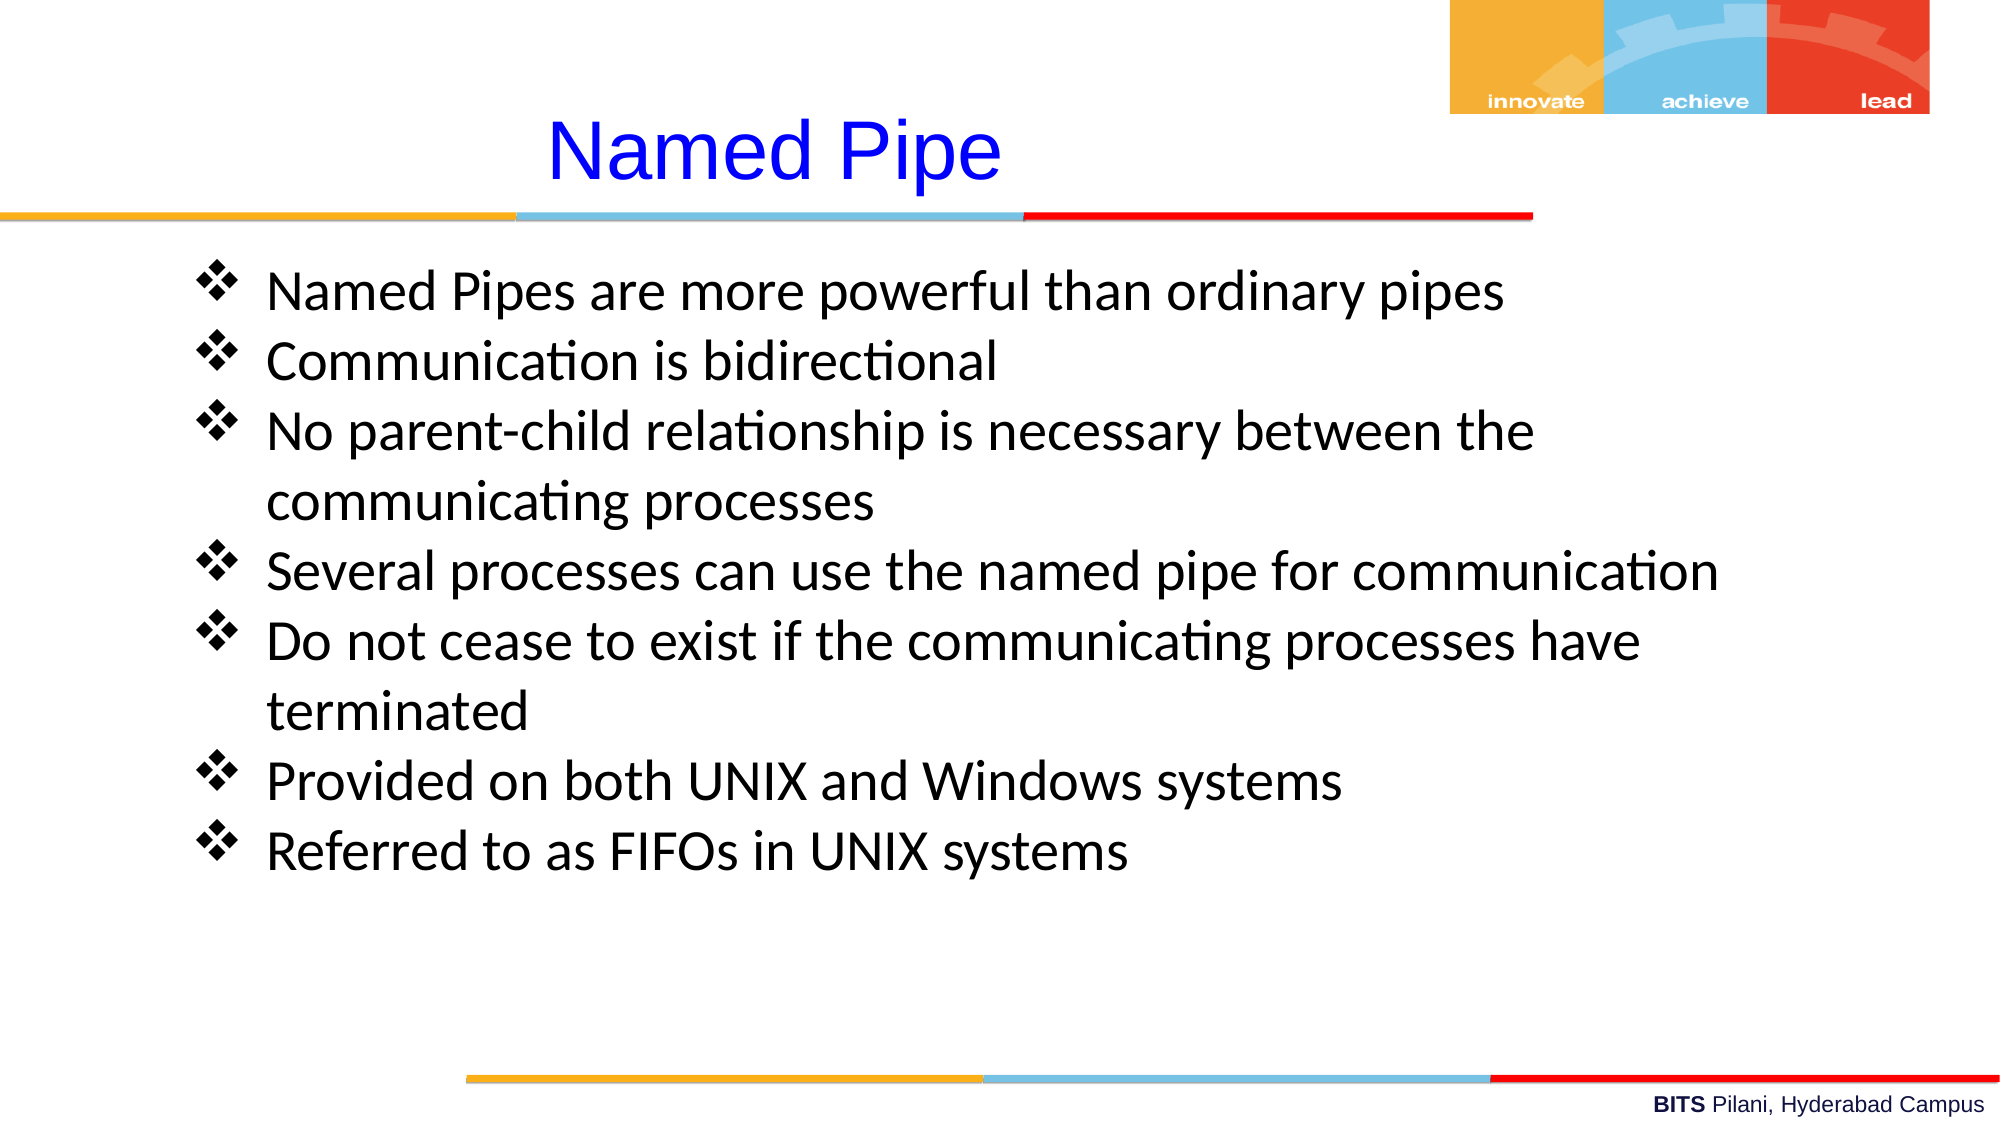

Named Pipe
Named Pipes are more powerful than ordinary pipes
Communication is bidirectional
No parent-child relationship is necessary between the communicating processes
Several processes can use the named pipe for communication
Do not cease to exist if the communicating processes have terminated
Provided on both UNIX and Windows systems
Referred to as FIFOs in UNIX systems